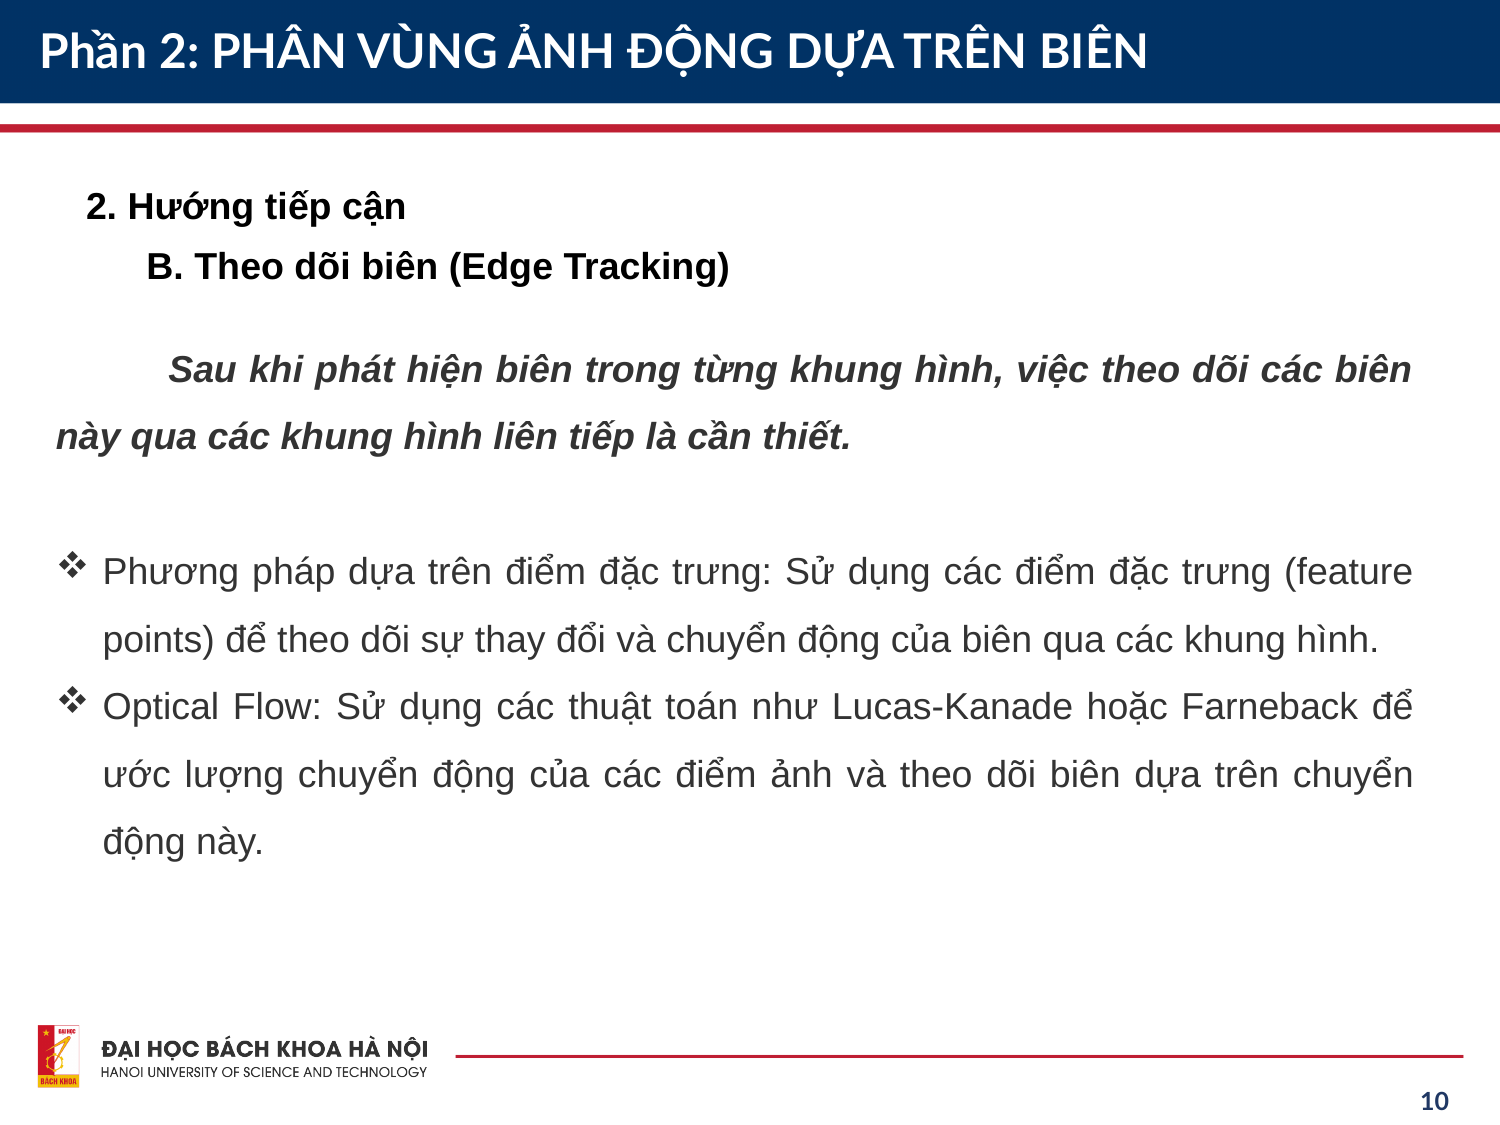

Phần 2: PHÂN VÙNG ẢNH ĐỘNG DỰA TRÊN BIÊN
2. Hướng tiếp cận
B. Theo dõi biên (Edge Tracking)
   Sau khi phát hiện biên trong từng khung hình, việc theo dõi các biên này qua các khung hình liên tiếp là cần thiết.

Phương pháp dựa trên điểm đặc trưng: Sử dụng các điểm đặc trưng (feature points) để theo dõi sự thay đổi và chuyển động của biên qua các khung hình.
Optical Flow: Sử dụng các thuật toán như Lucas-Kanade hoặc Farneback để ước lượng chuyển động của các điểm ảnh và theo dõi biên dựa trên chuyển động này.

10